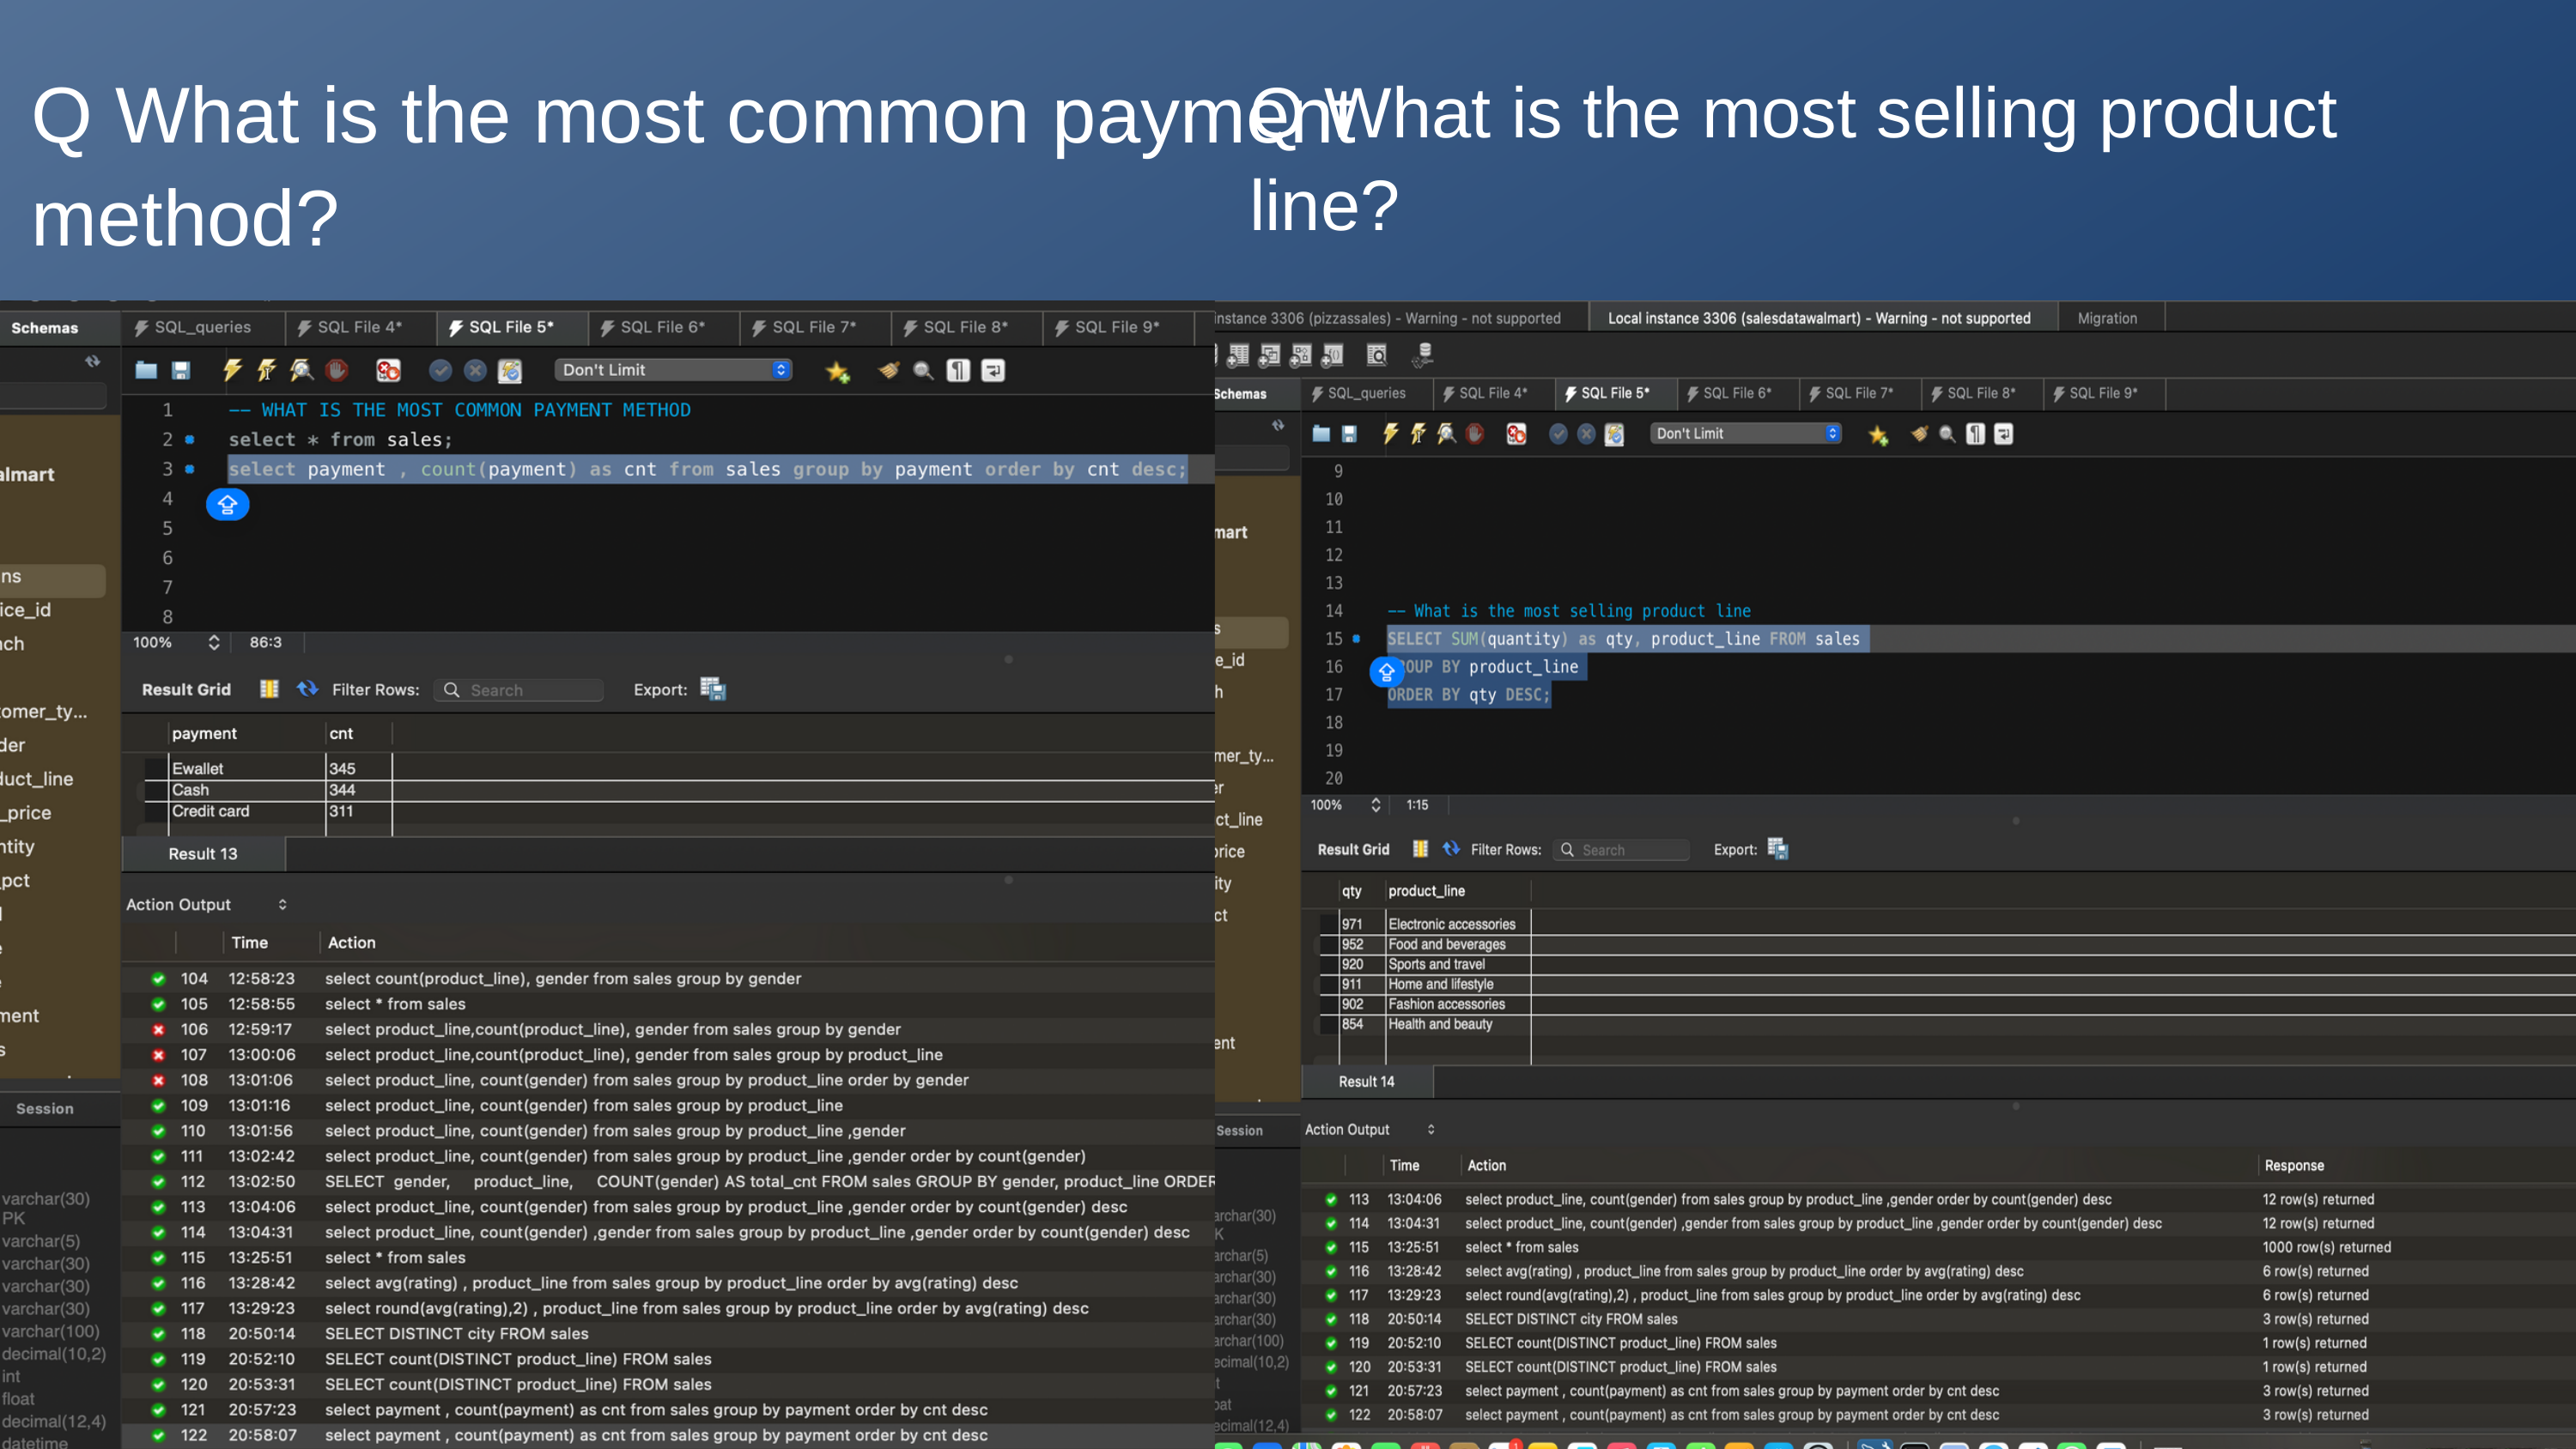

Q What is the most common payment method?
Q What is the most selling product    line?